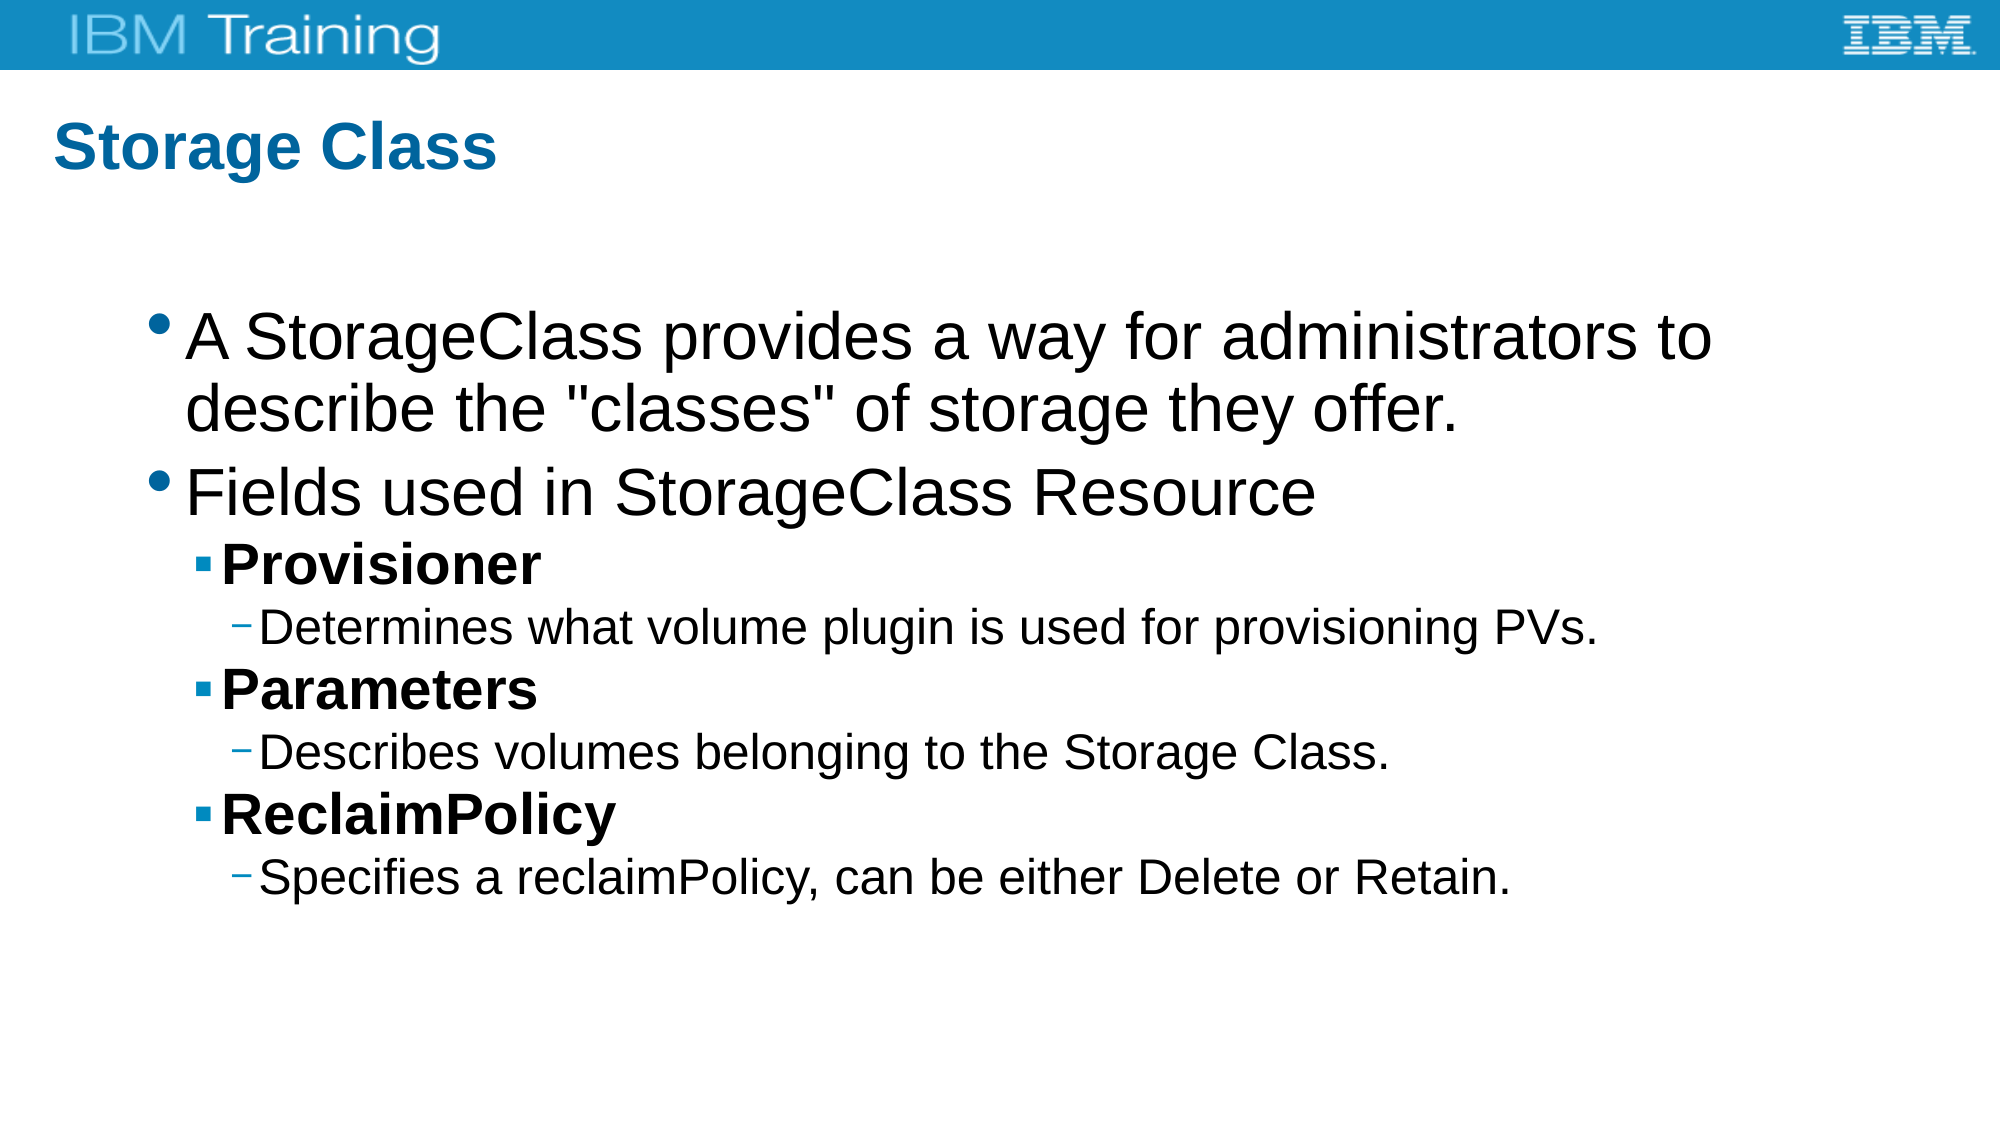

# Storage Class
A StorageClass provides a way for administrators to describe the "classes" of storage they offer.
Fields used in StorageClass Resource
Provisioner
Determines what volume plugin is used for provisioning PVs.
Parameters
Describes volumes belonging to the Storage Class.
ReclaimPolicy
Specifies a reclaimPolicy, can be either Delete or Retain.